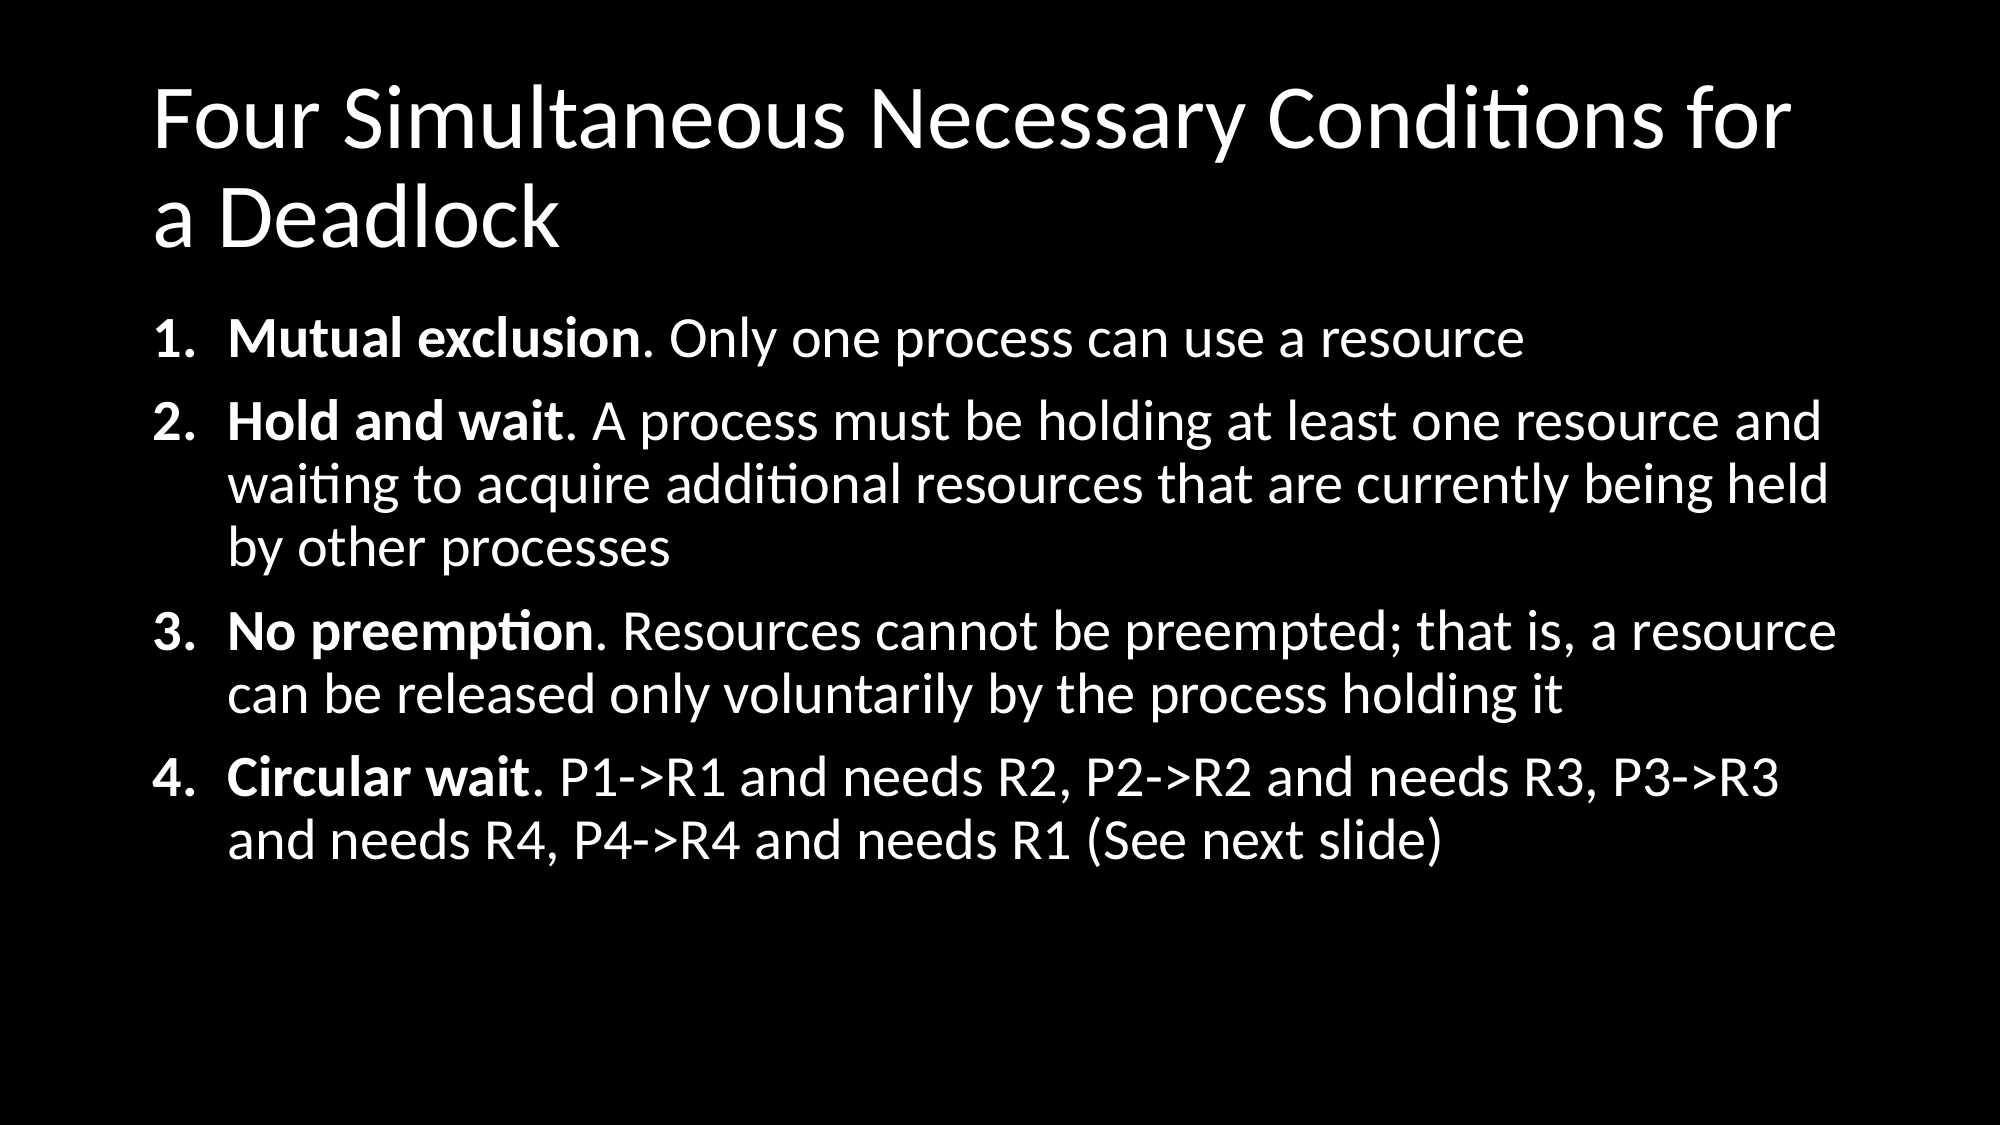

# Four Simultaneous Necessary Conditions for a Deadlock
Mutual exclusion. Only one process can use a resource
Hold and wait. A process must be holding at least one resource and waiting to acquire additional resources that are currently being held by other processes
No preemption. Resources cannot be preempted; that is, a resource can be released only voluntarily by the process holding it
Circular wait. P1->R1 and needs R2, P2->R2 and needs R3, P3->R3 and needs R4, P4->R4 and needs R1 (See next slide)